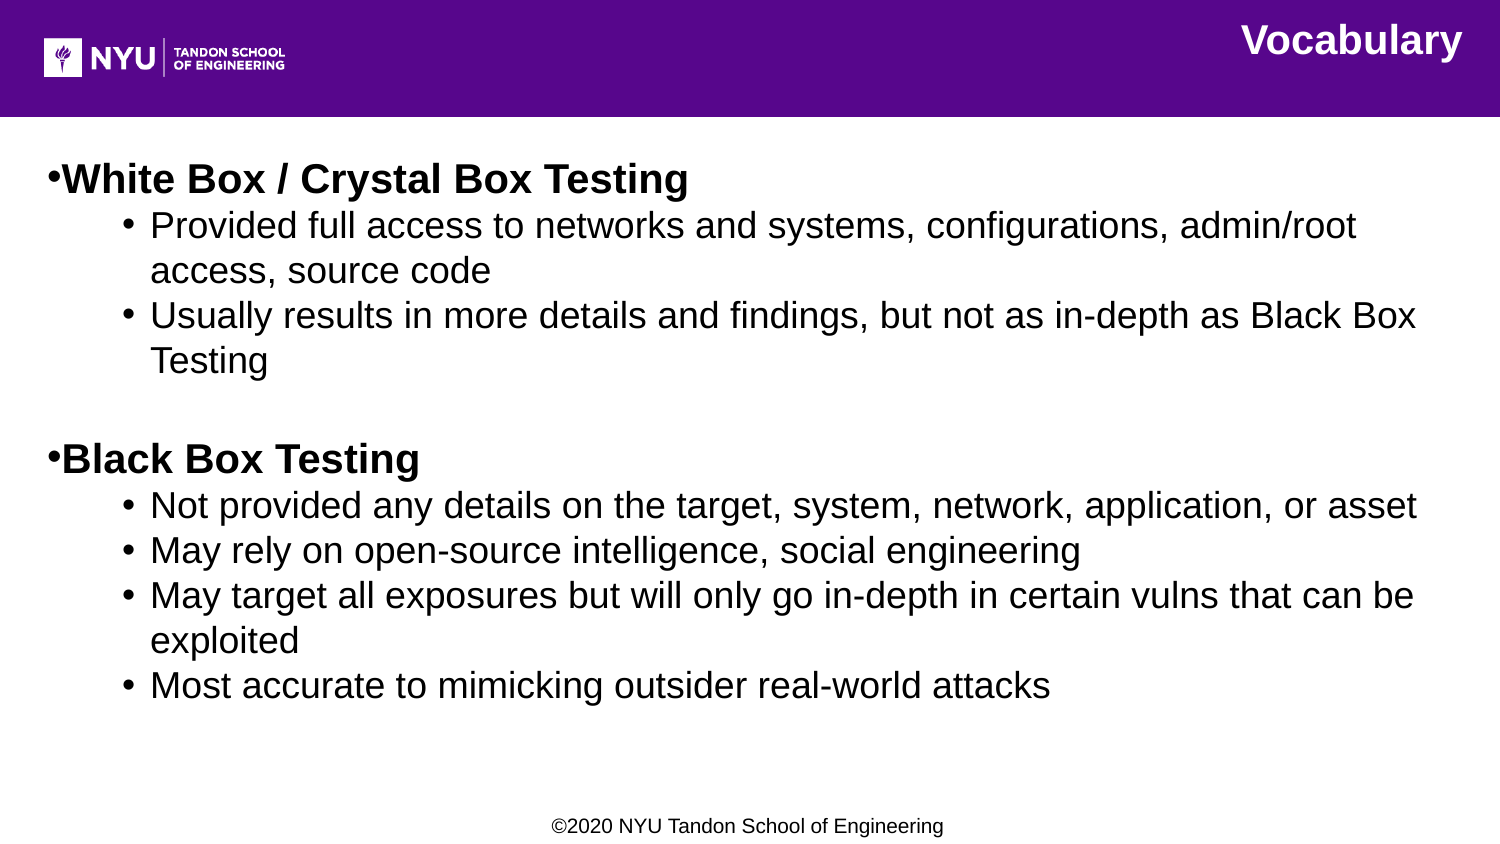

Vocabulary
White Box / Crystal Box Testing
Provided full access to networks and systems, configurations, admin/root access, source code
Usually results in more details and findings, but not as in-depth as Black Box Testing

Black Box Testing
Not provided any details on the target, system, network, application, or asset
May rely on open-source intelligence, social engineering
May target all exposures but will only go in-depth in certain vulns that can be exploited
Most accurate to mimicking outsider real-world attacks